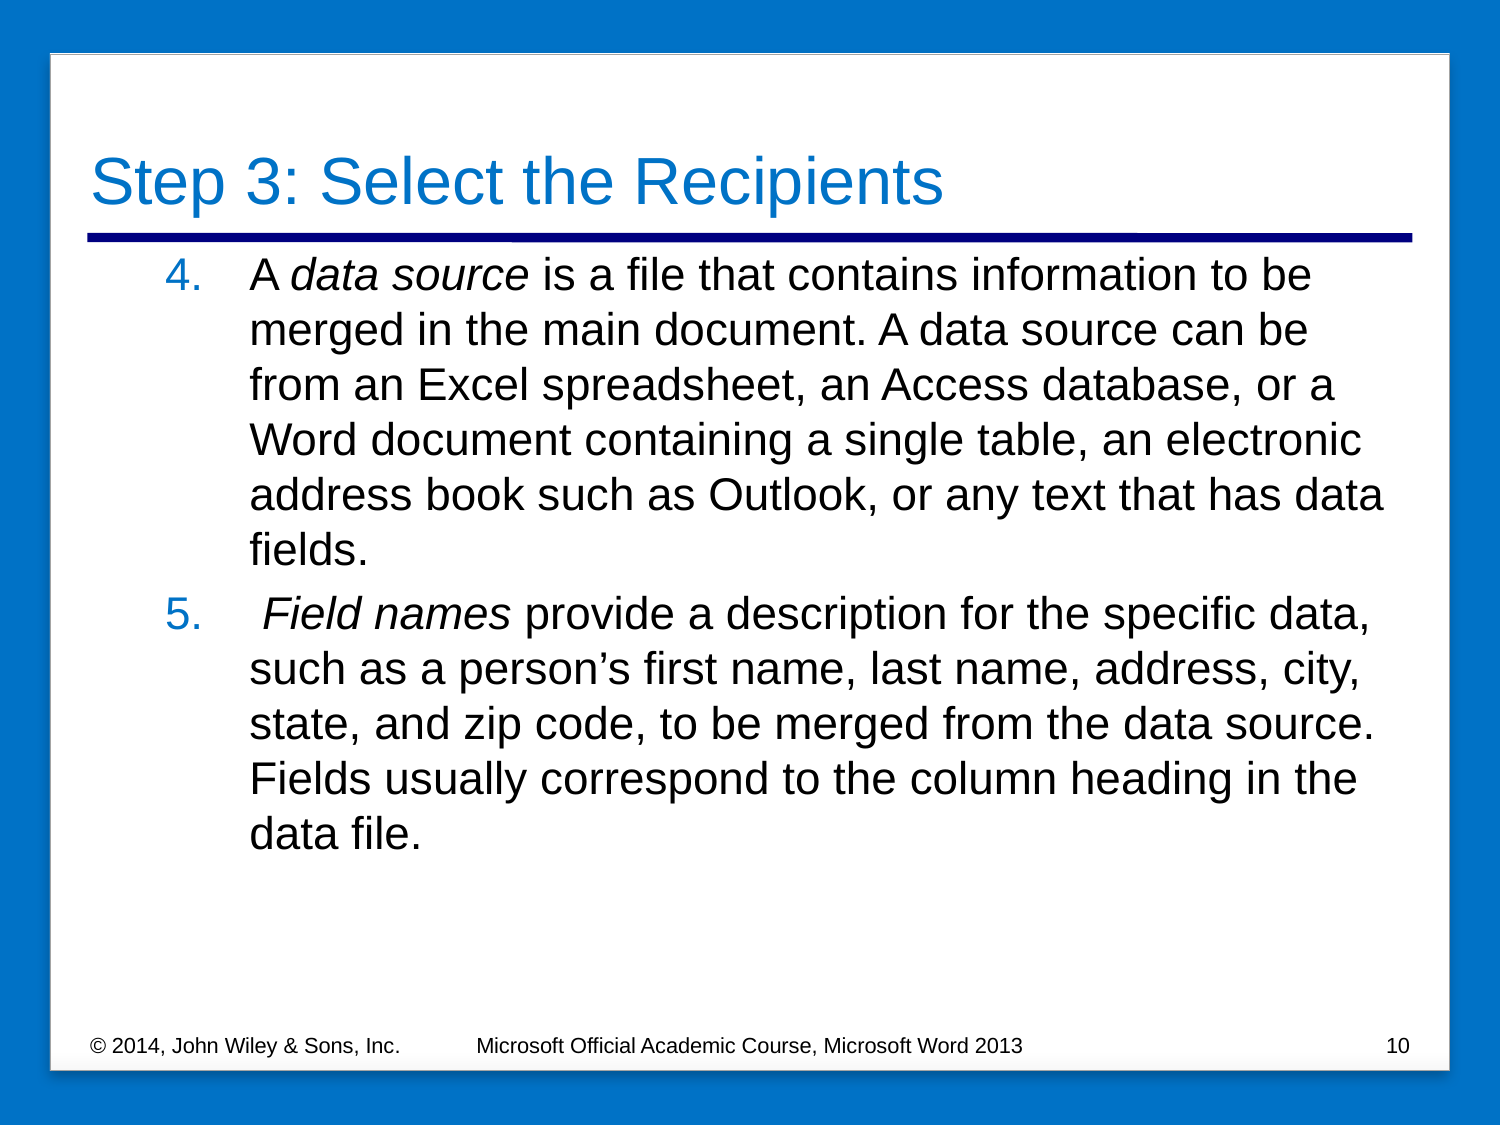

# Step 3: Select the Recipients
A data source is a file that contains information to be merged in the main document. A data source can be from an Excel spreadsheet, an Access database, or a Word document containing a single table, an electronic address book such as Outlook, or any text that has data fields.
 Field names provide a description for the specific data, such as a person’s first name, last name, address, city, state, and zip code, to be merged from the data source. Fields usually correspond to the column heading in the data file.
© 2014, John Wiley & Sons, Inc.
Microsoft Official Academic Course, Microsoft Word 2013
10